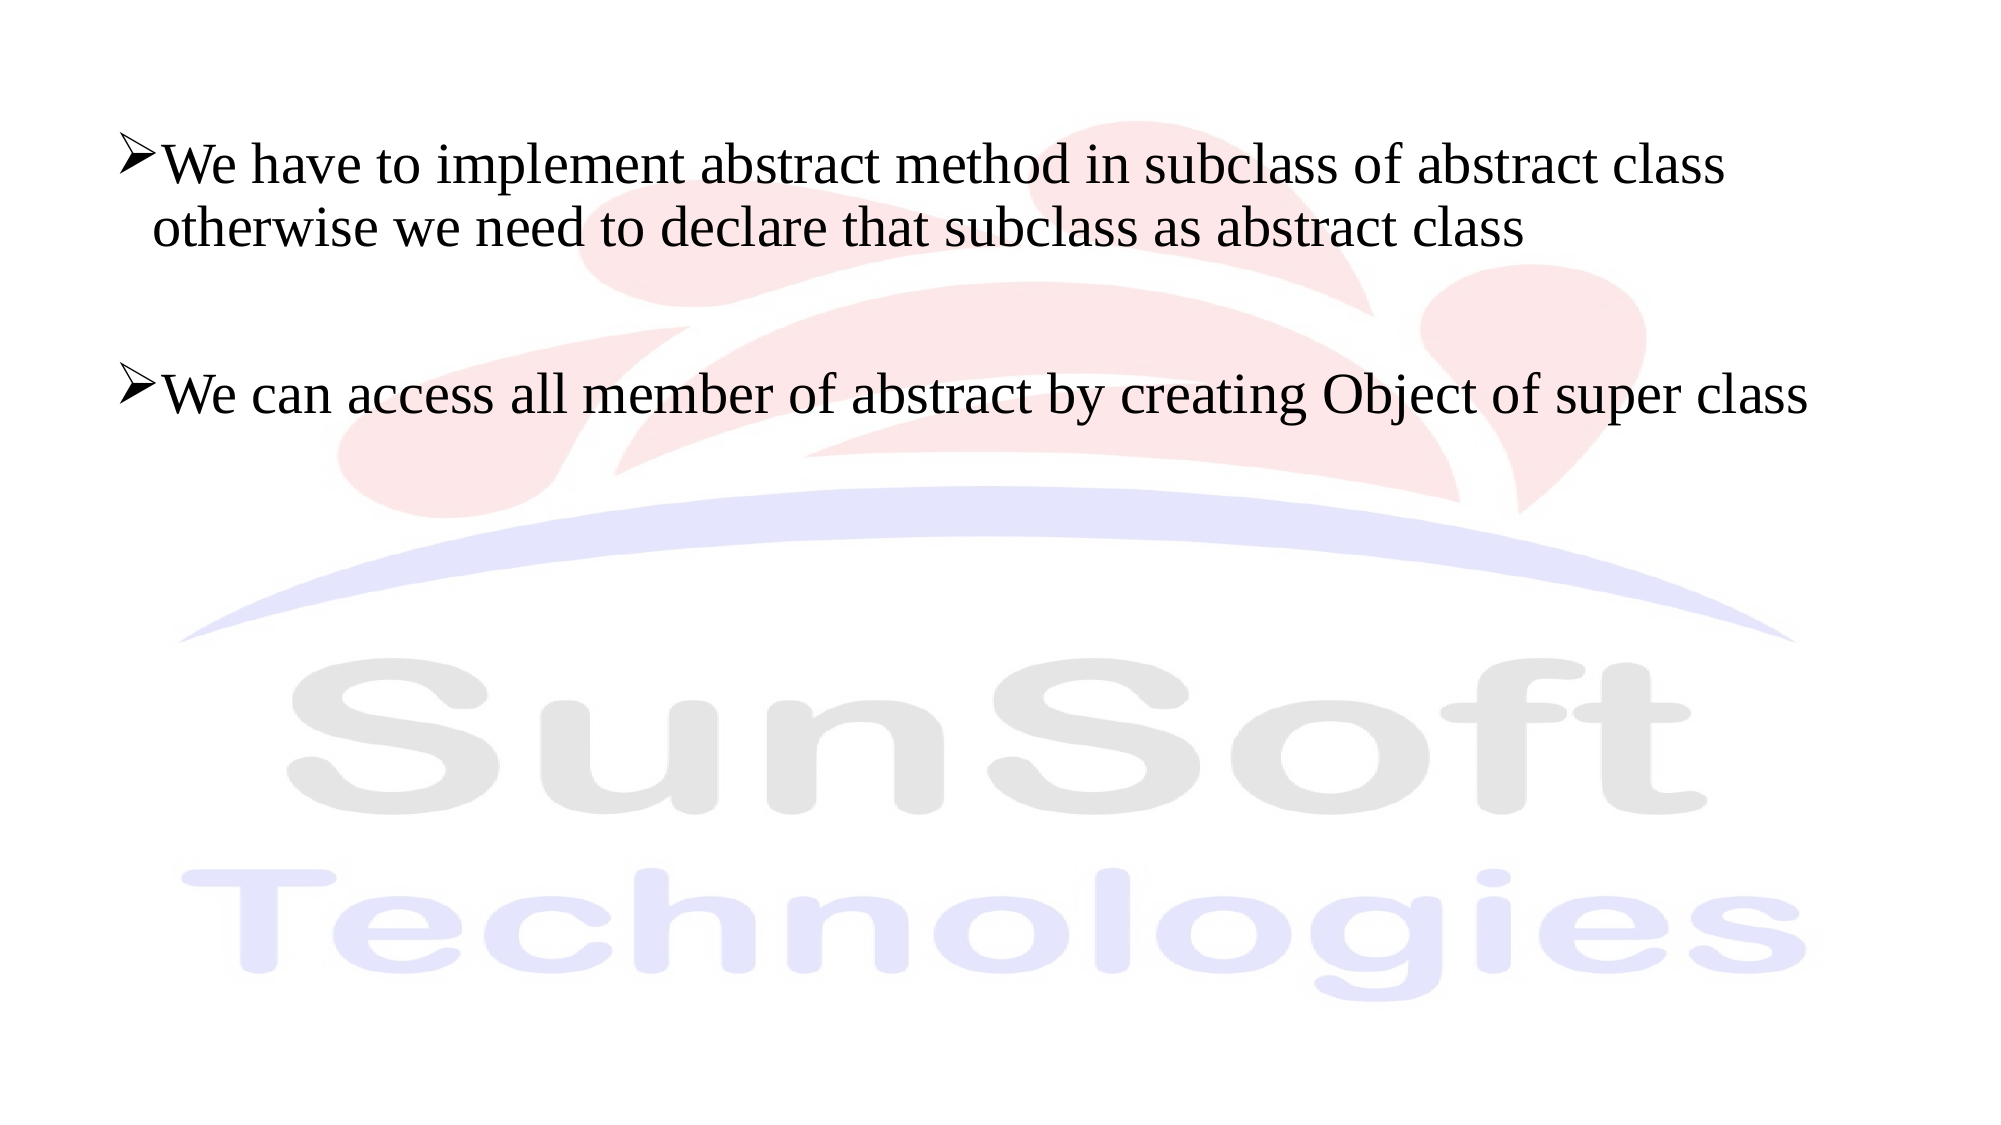

We have to implement abstract method in subclass of abstract class otherwise we need to declare that subclass as abstract class

We can access all member of abstract by creating Object of super class